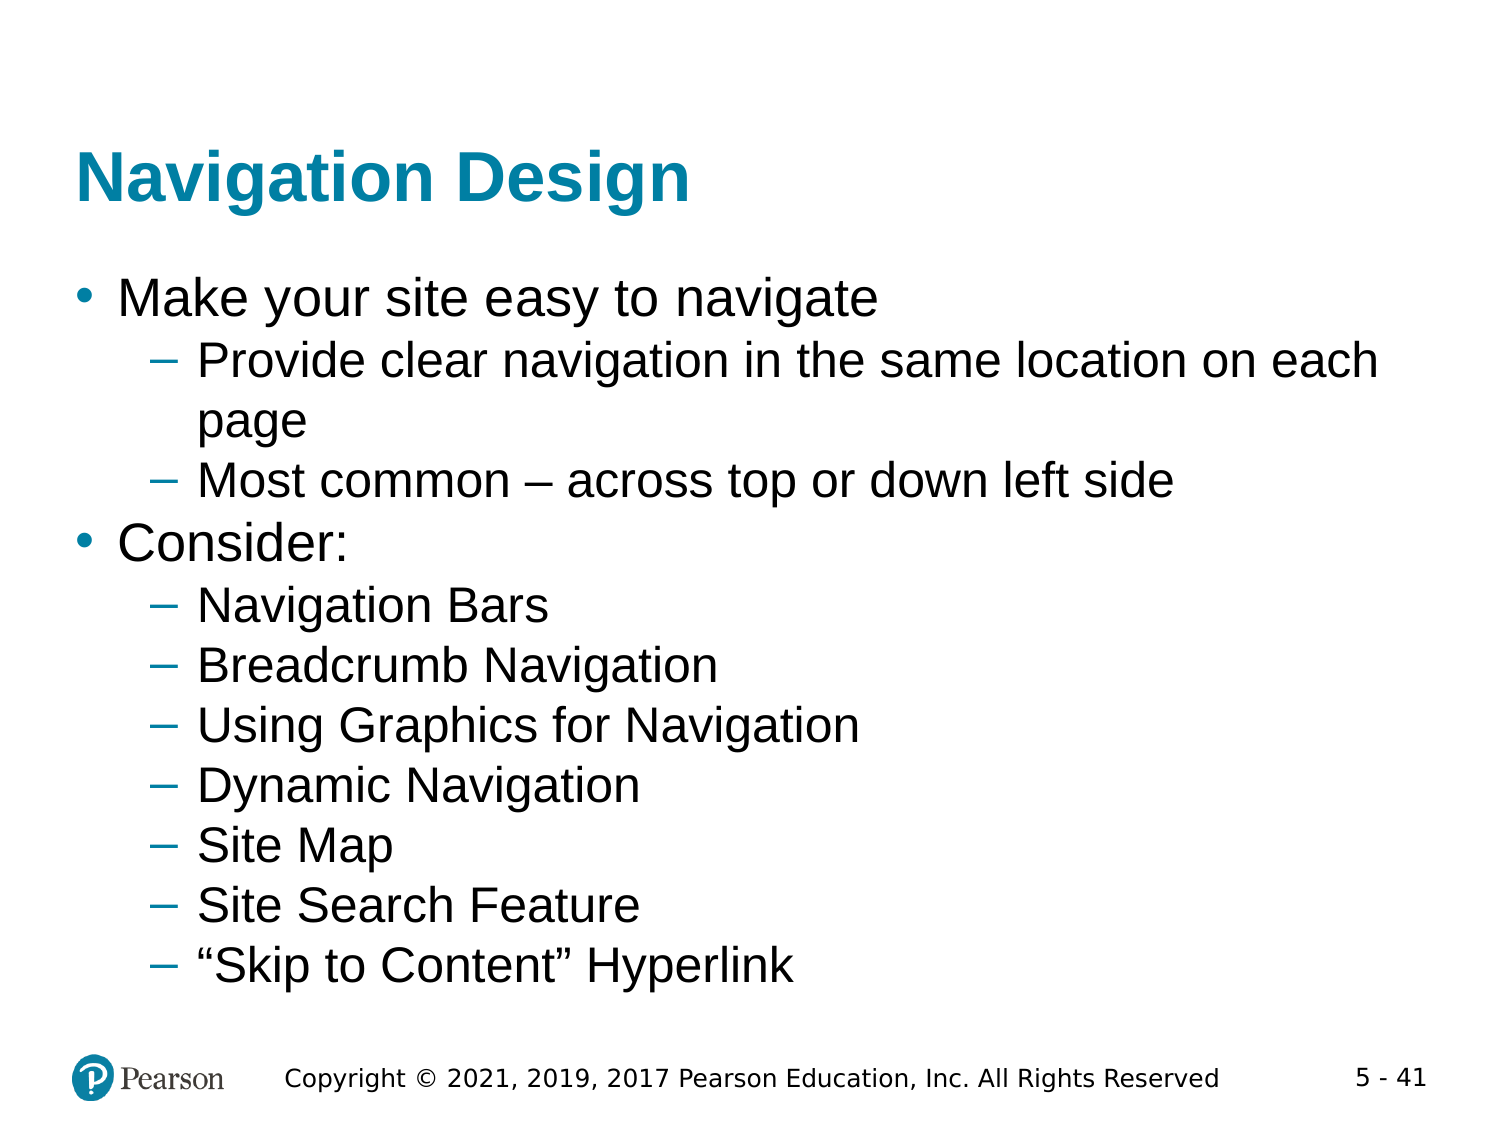

# Navigation Design
Make your site easy to navigate
Provide clear navigation in the same location on each page
Most common – across top or down left side
Consider:
Navigation Bars
Breadcrumb Navigation
Using Graphics for Navigation
Dynamic Navigation
Site Map
Site Search Feature
“Skip to Content” Hyperlink